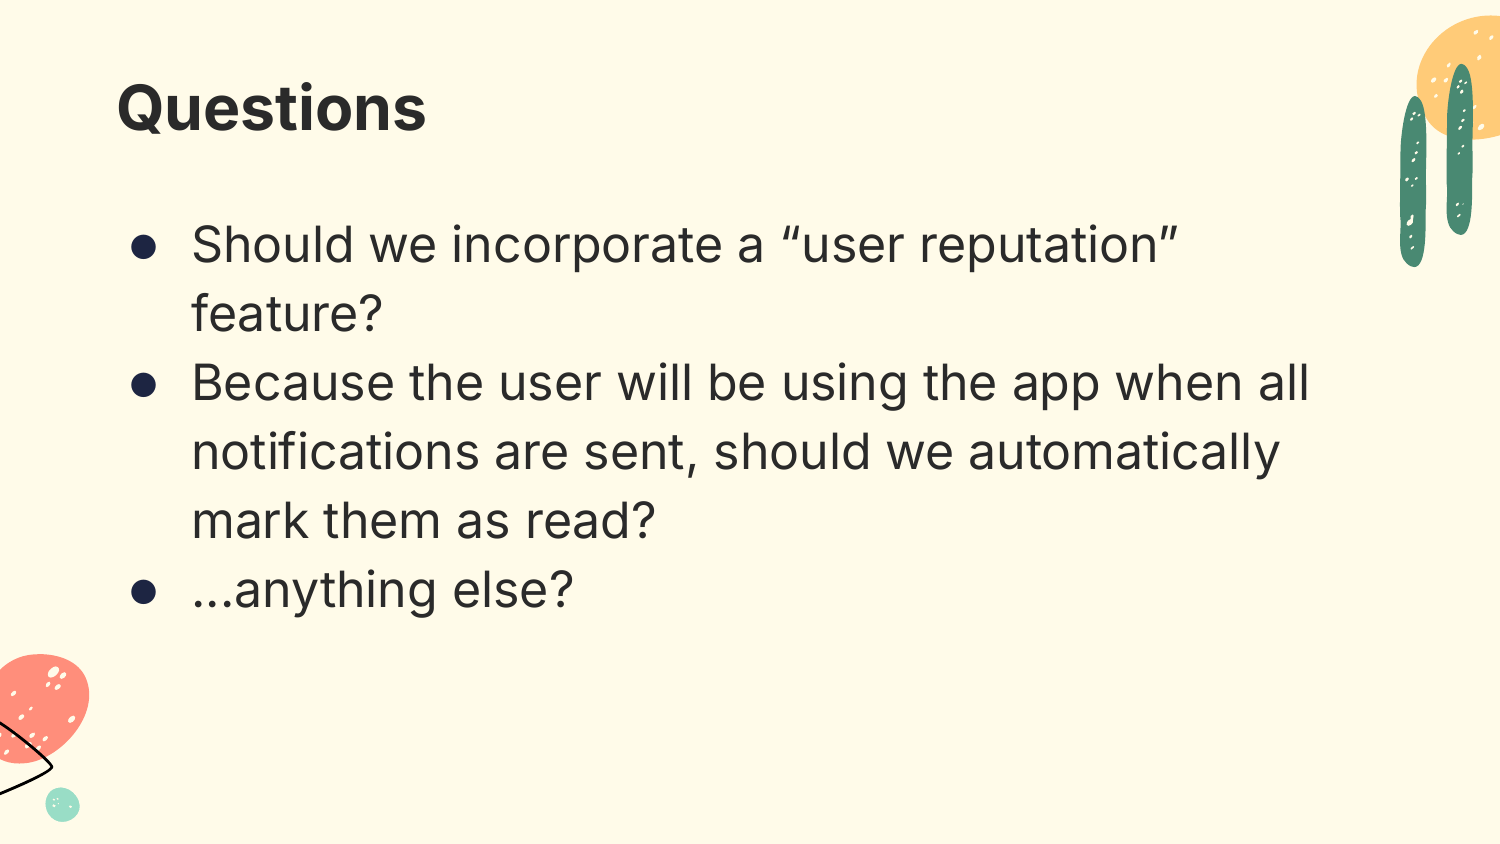

# Questions
Should we incorporate a “user reputation” feature?
Because the user will be using the app when all notifications are sent, should we automatically mark them as read?
...anything else?